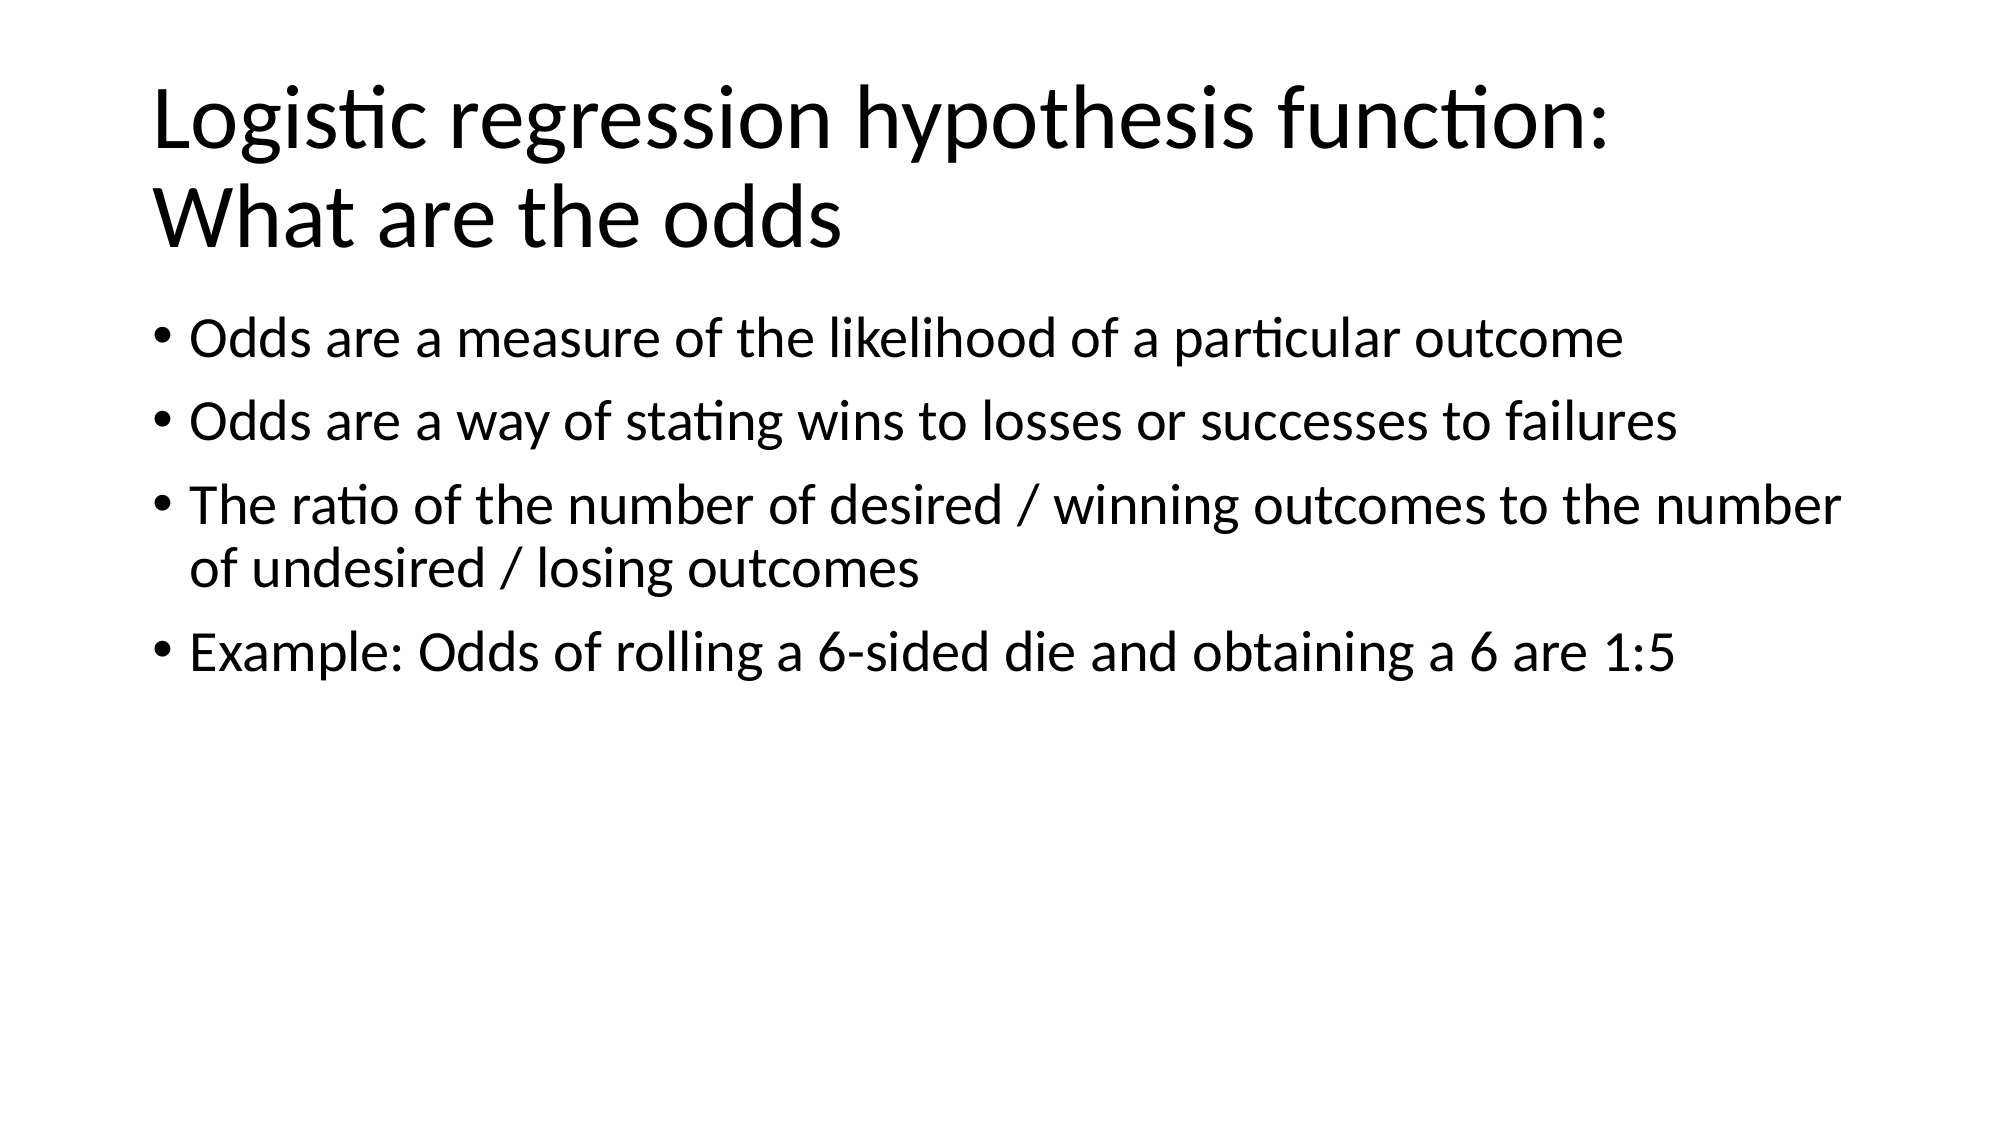

# Logistic regression hypothesis function: What are the odds

Odds are a measure of the likelihood of a particular outcome
Odds are a way of stating wins to losses or successes to failures
The ratio of the number of desired / winning outcomes to the number of undesired / losing outcomes
Example: Odds of rolling a 6-sided die and obtaining a 6 are 1:5